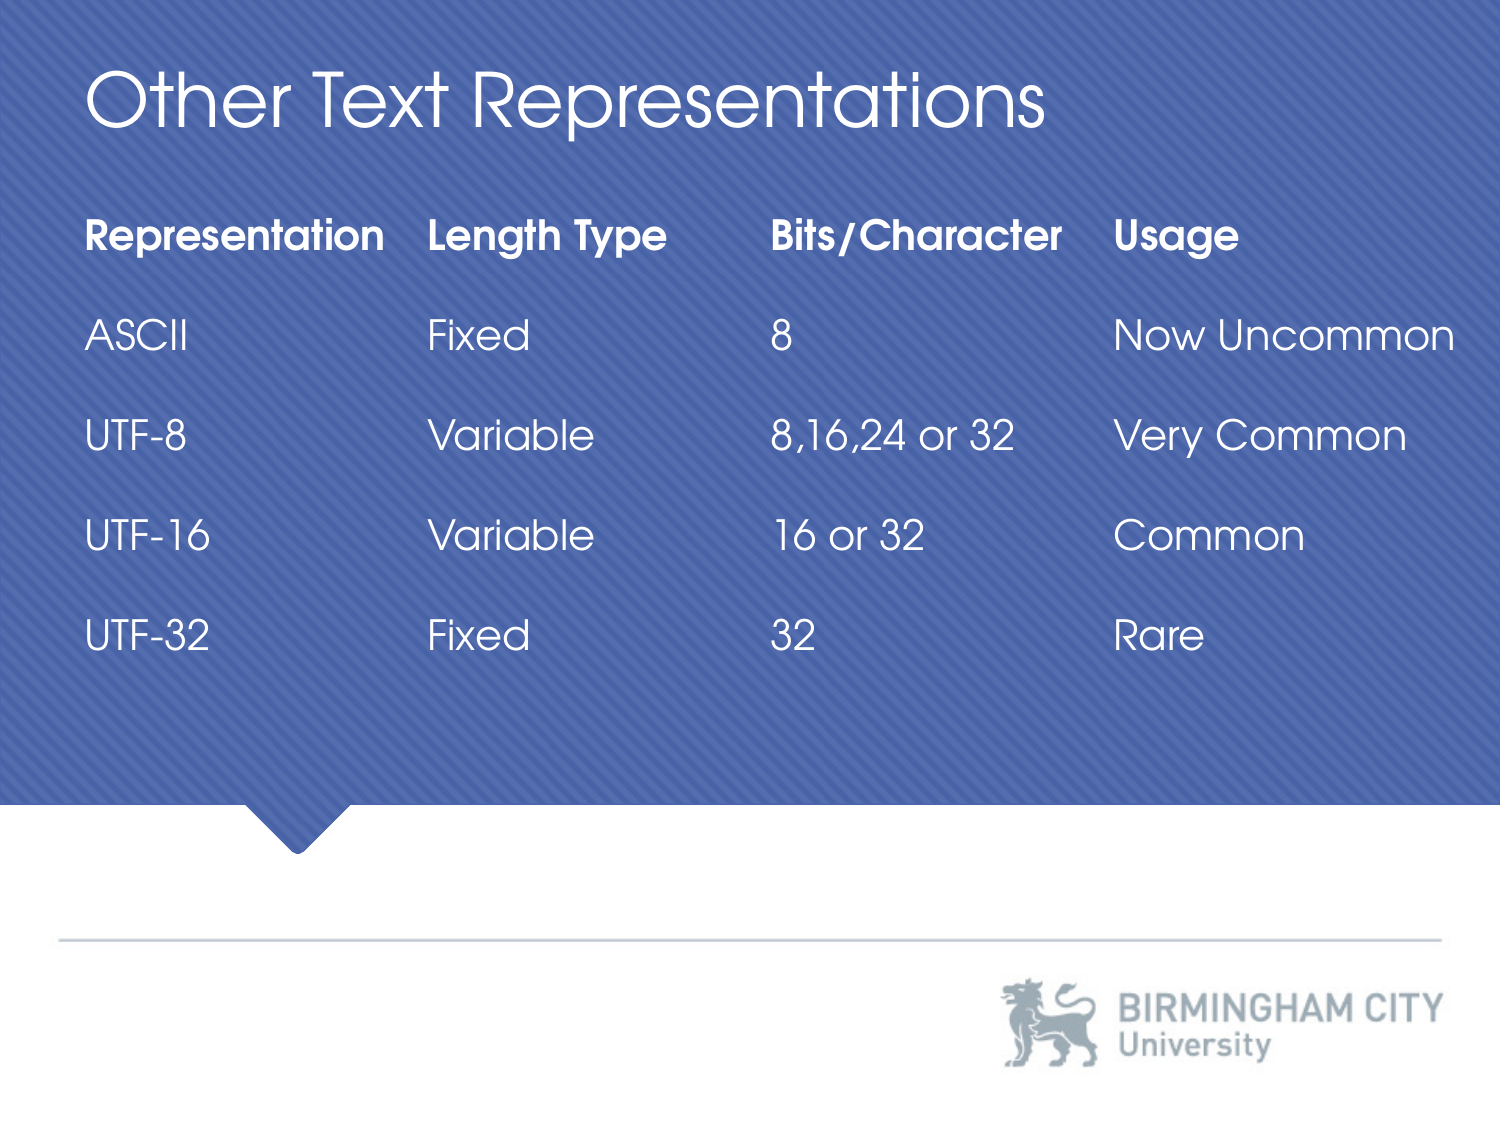

Other Text Representations

Representation

ASCII

UTF-8

UTF-16

UTF-32

Length Type

Fixed

Variable

Variable

Fixed

Bits/Character

8

8,16,24 or 32

16 or 32

32

Usage

Now Uncommon

Very Common

Common

Rare